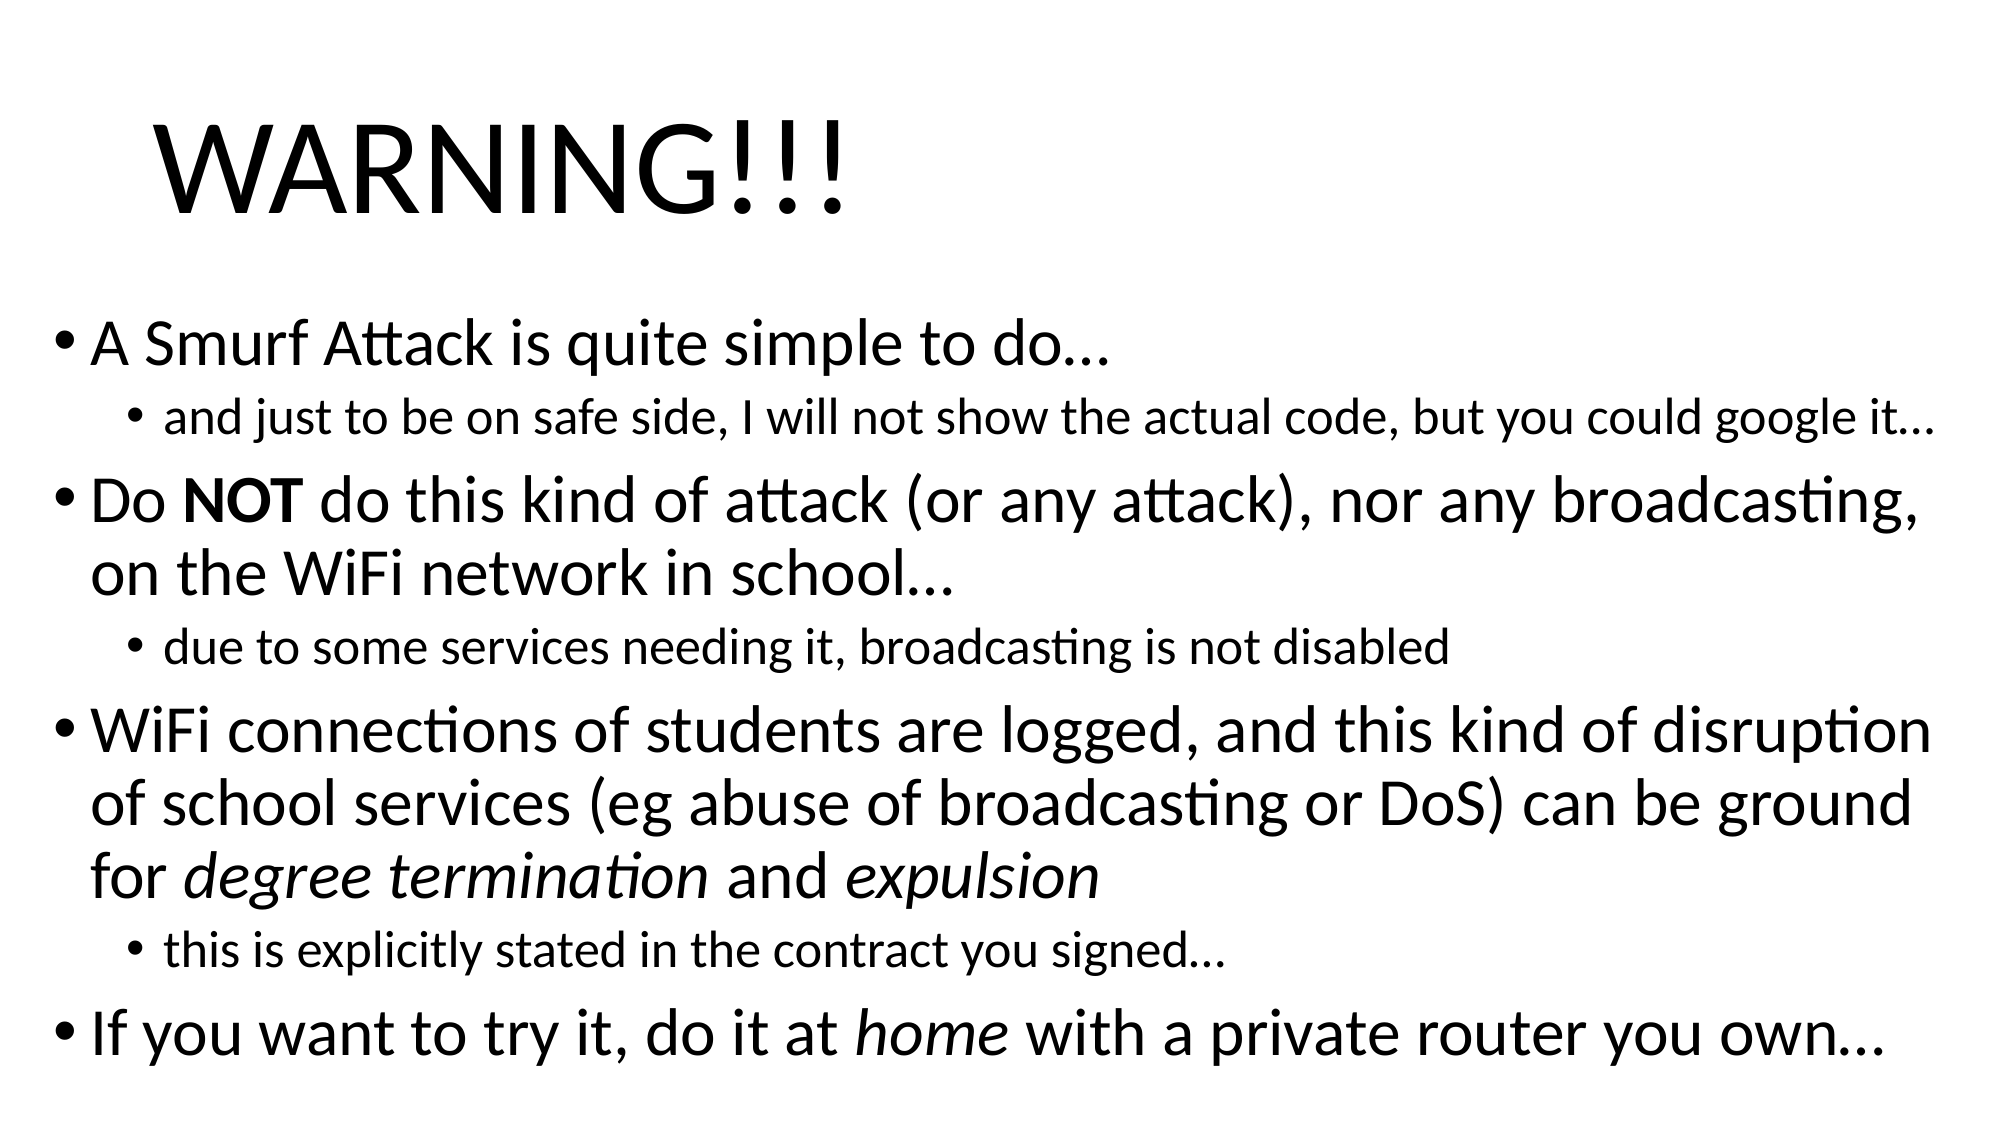

# WARNING!!!
A Smurf Attack is quite simple to do…
and just to be on safe side, I will not show the actual code, but you could google it…
Do NOT do this kind of attack (or any attack), nor any broadcasting, on the WiFi network in school…
due to some services needing it, broadcasting is not disabled
WiFi connections of students are logged, and this kind of disruption of school services (eg abuse of broadcasting or DoS) can be ground for degree termination and expulsion
this is explicitly stated in the contract you signed…
If you want to try it, do it at home with a private router you own…